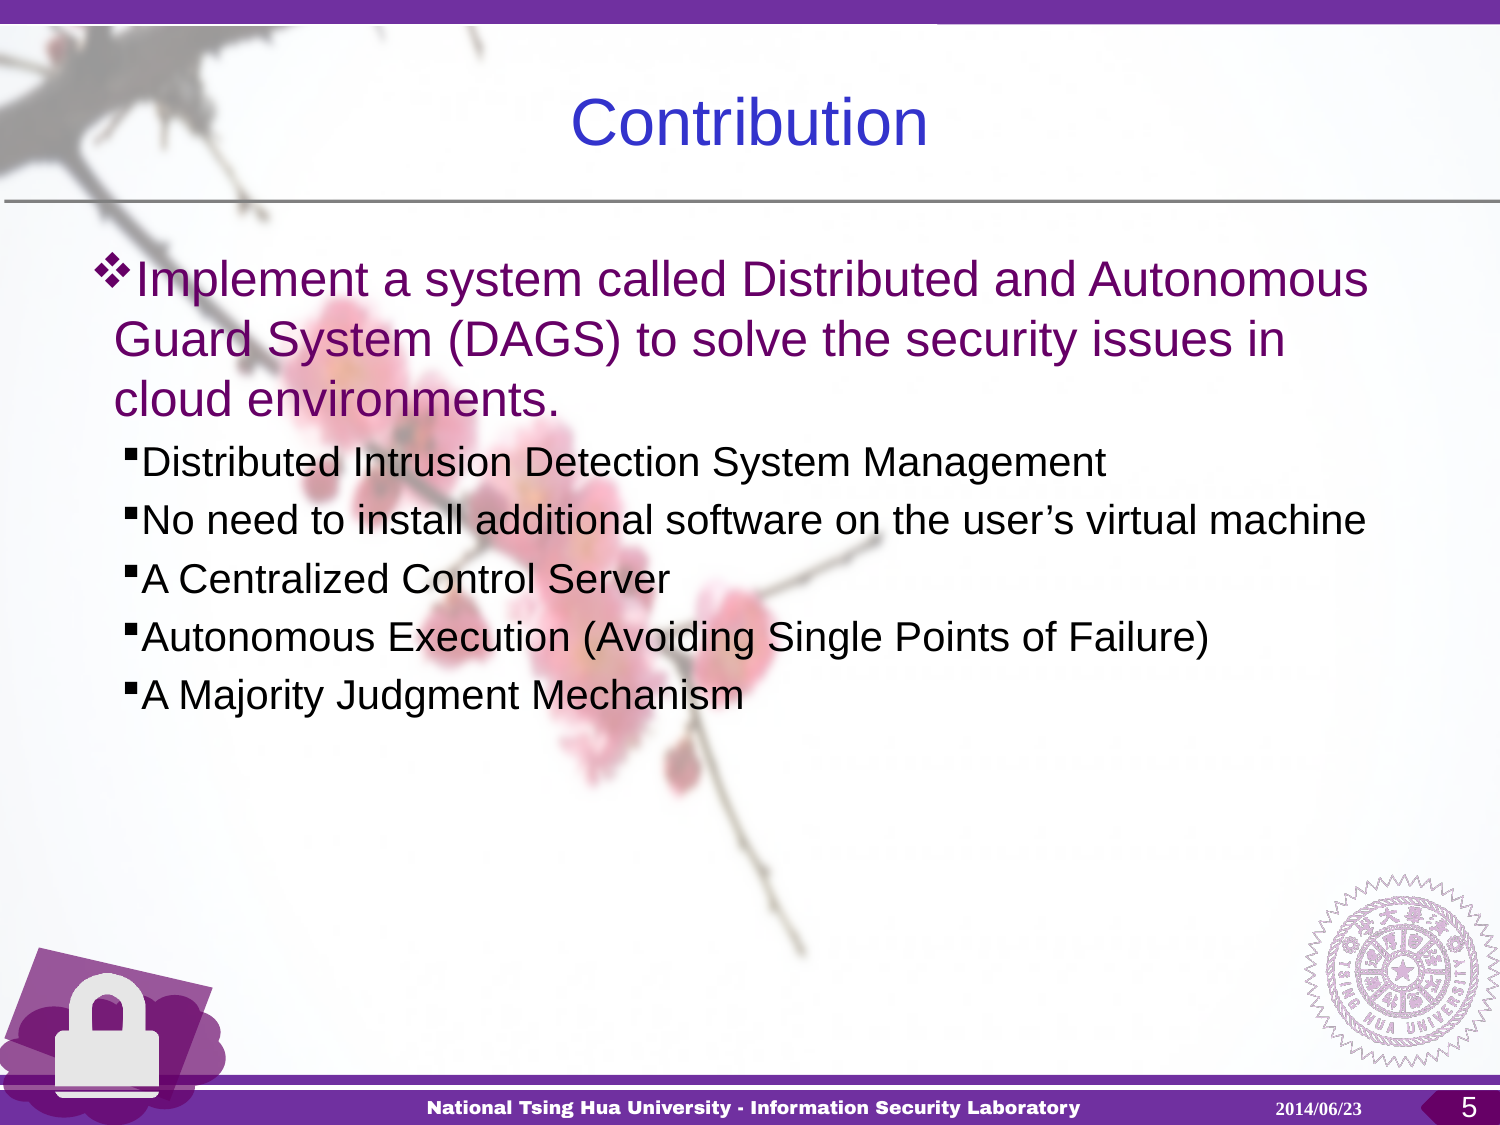

# Contribution
Implement a system called Distributed and Autonomous Guard System (DAGS) to solve the security issues in cloud environments.
Distributed Intrusion Detection System Management
No need to install additional software on the user’s virtual machine
A Centralized Control Server
Autonomous Execution (Avoiding Single Points of Failure)
A Majority Judgment Mechanism

5
2014/06/23